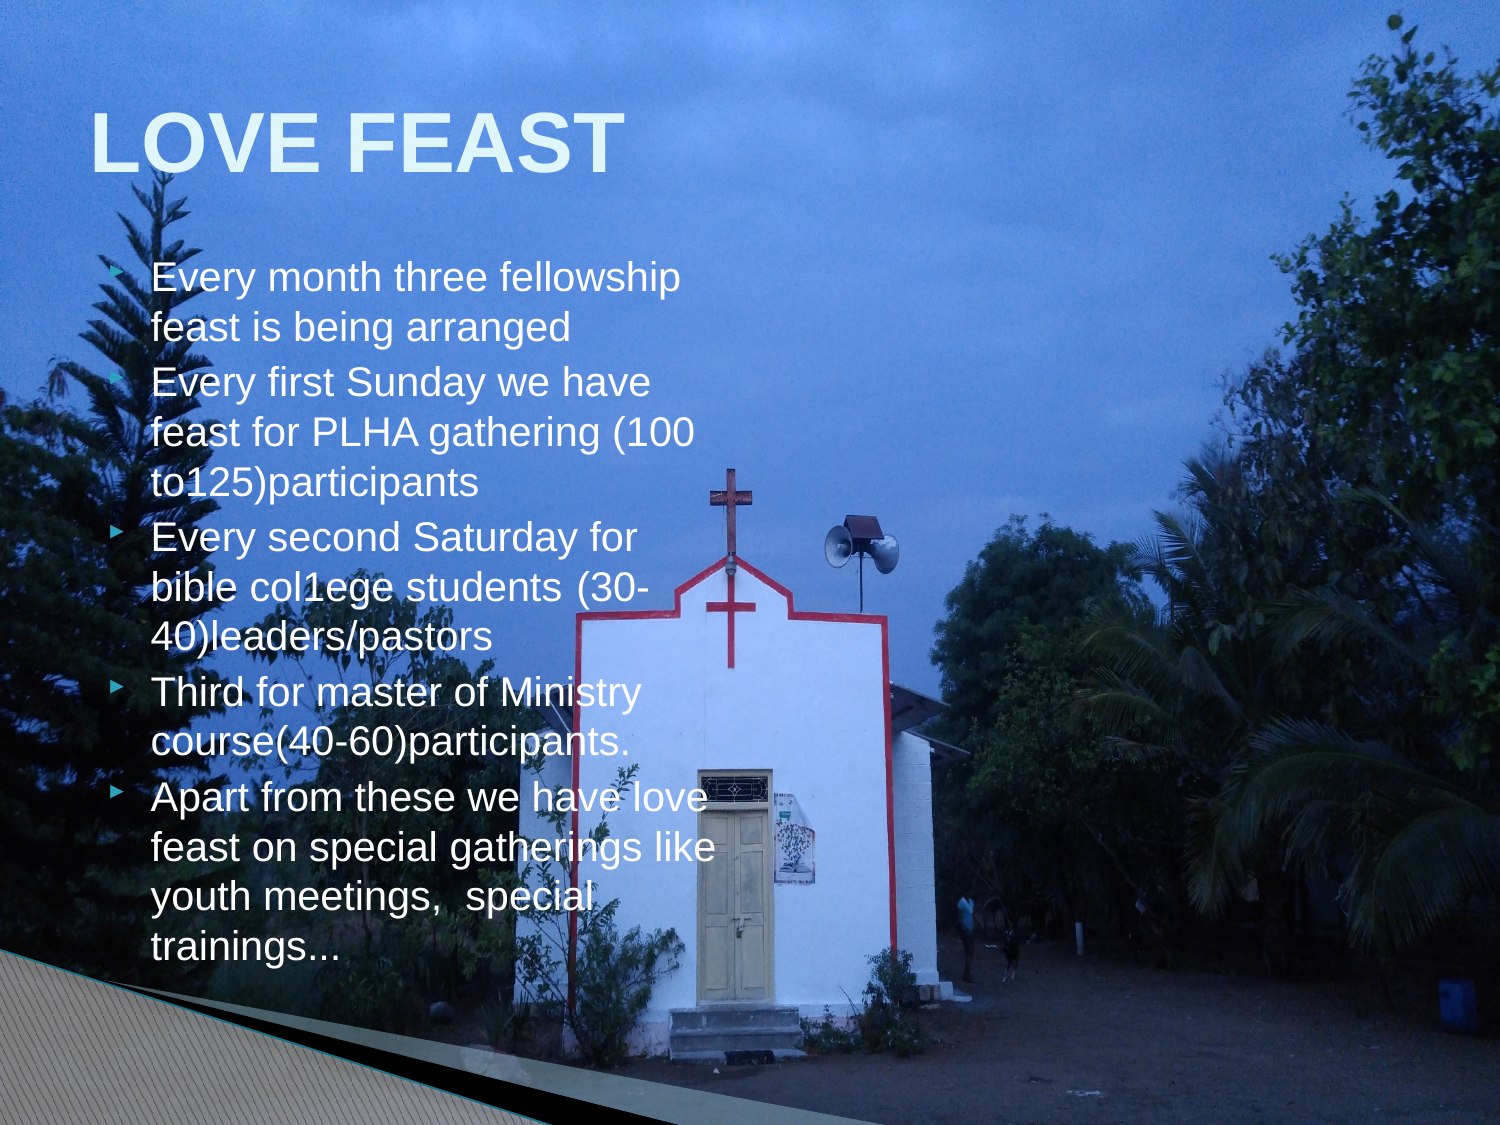

# LOVE FEAST
Every month three fellowship feast is being arranged
Every first Sunday we have feast for PLHA gathering (100 to125)participants
Every second Saturday for bible col1ege students	(30-40)leaders/pastors
Third for master of Ministry course(40-60)participants.
Apart from these we have love feast on special gatherings like youth meetings,  special trainings...